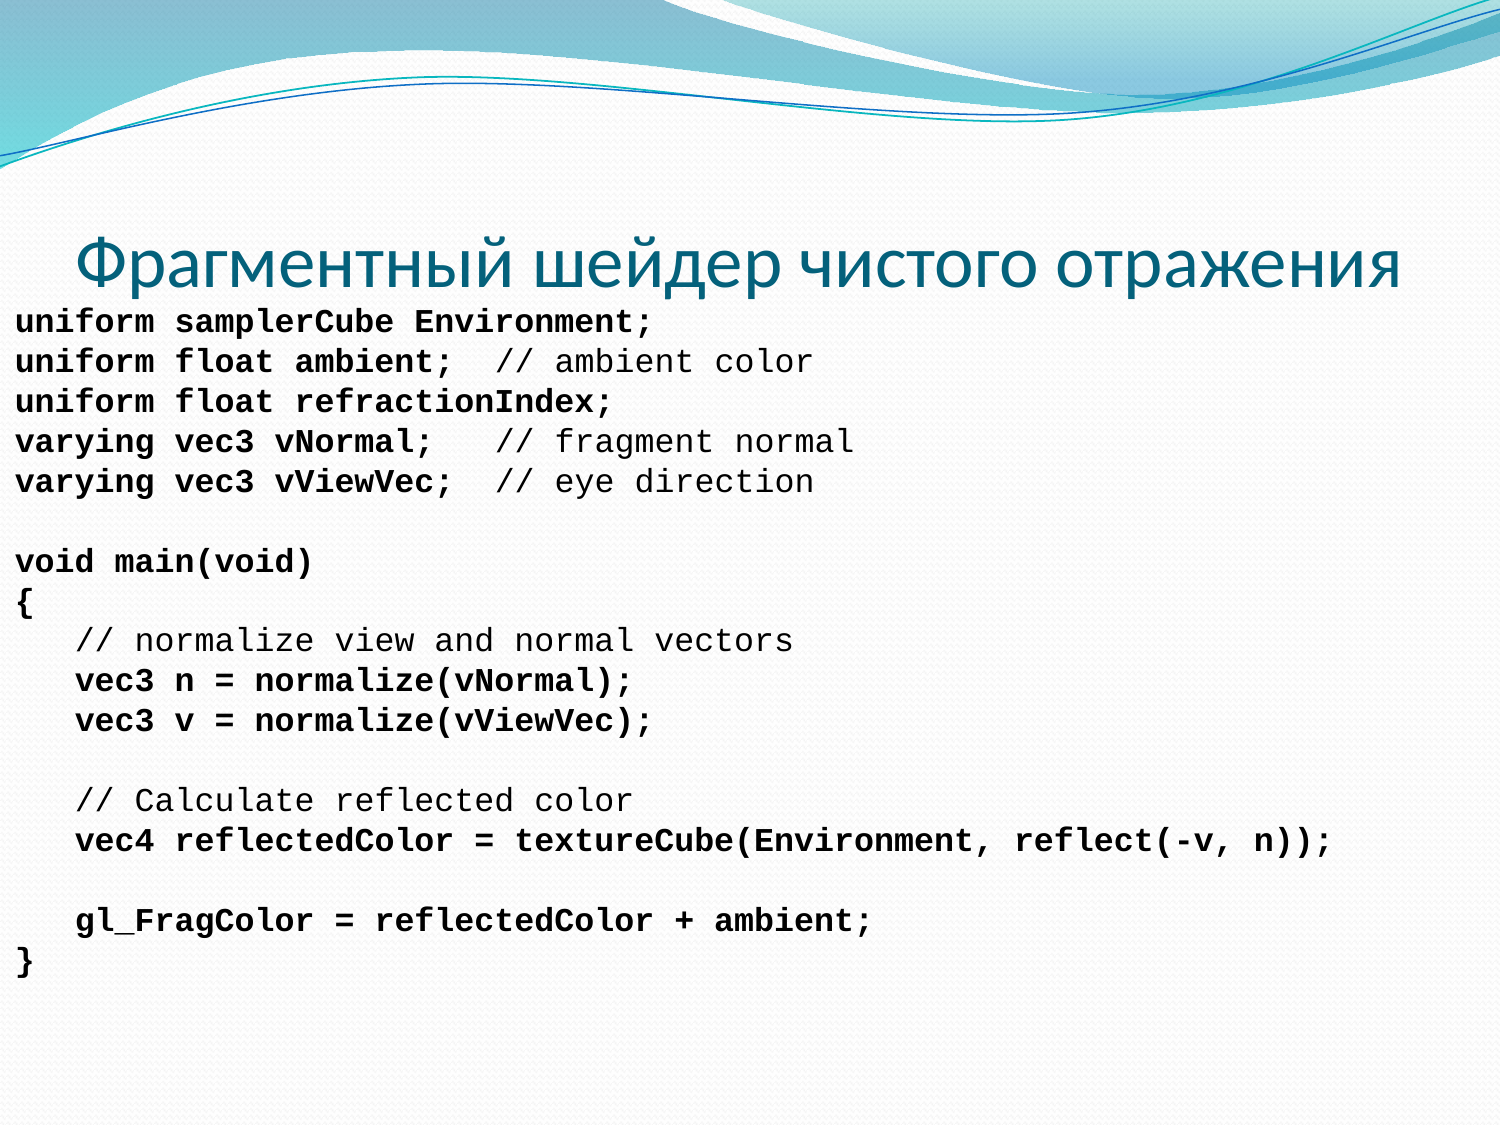

# Фрагментный шейдер чистого отражения
uniform samplerCube Environment;
uniform float ambient;  // ambient color
uniform float refractionIndex;
varying vec3 vNormal;   // fragment normal
varying vec3 vViewVec;  // eye direction

void main(void)
{
   // normalize view and normal vectors
   vec3 n = normalize(vNormal);
   vec3 v = normalize(vViewVec);

   // Calculate reflected color
   vec4 reflectedColor = textureCube(Environment, reflect(-v, n));

   gl_FragColor = reflectedColor + ambient;
}